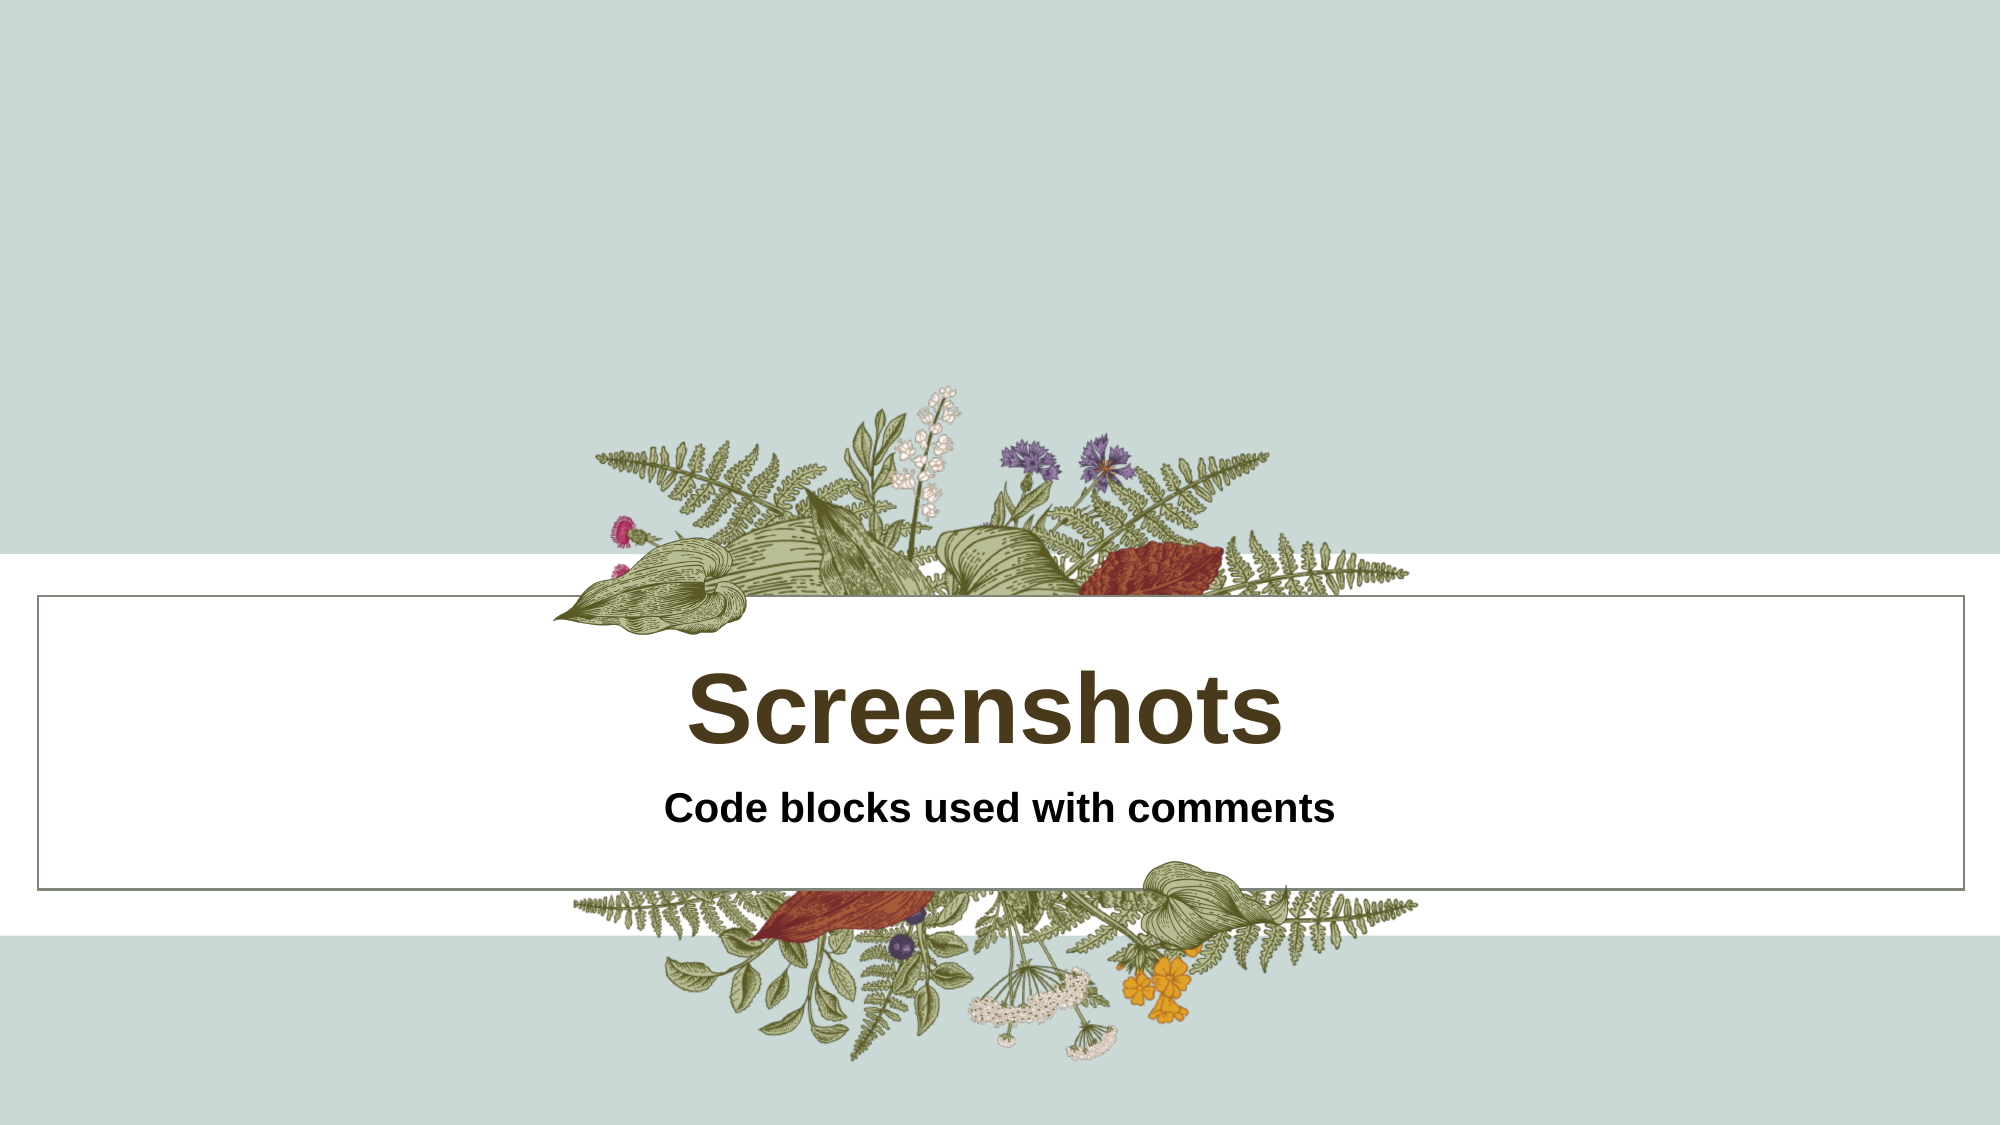

# Screenshots
Code blocks used with comments